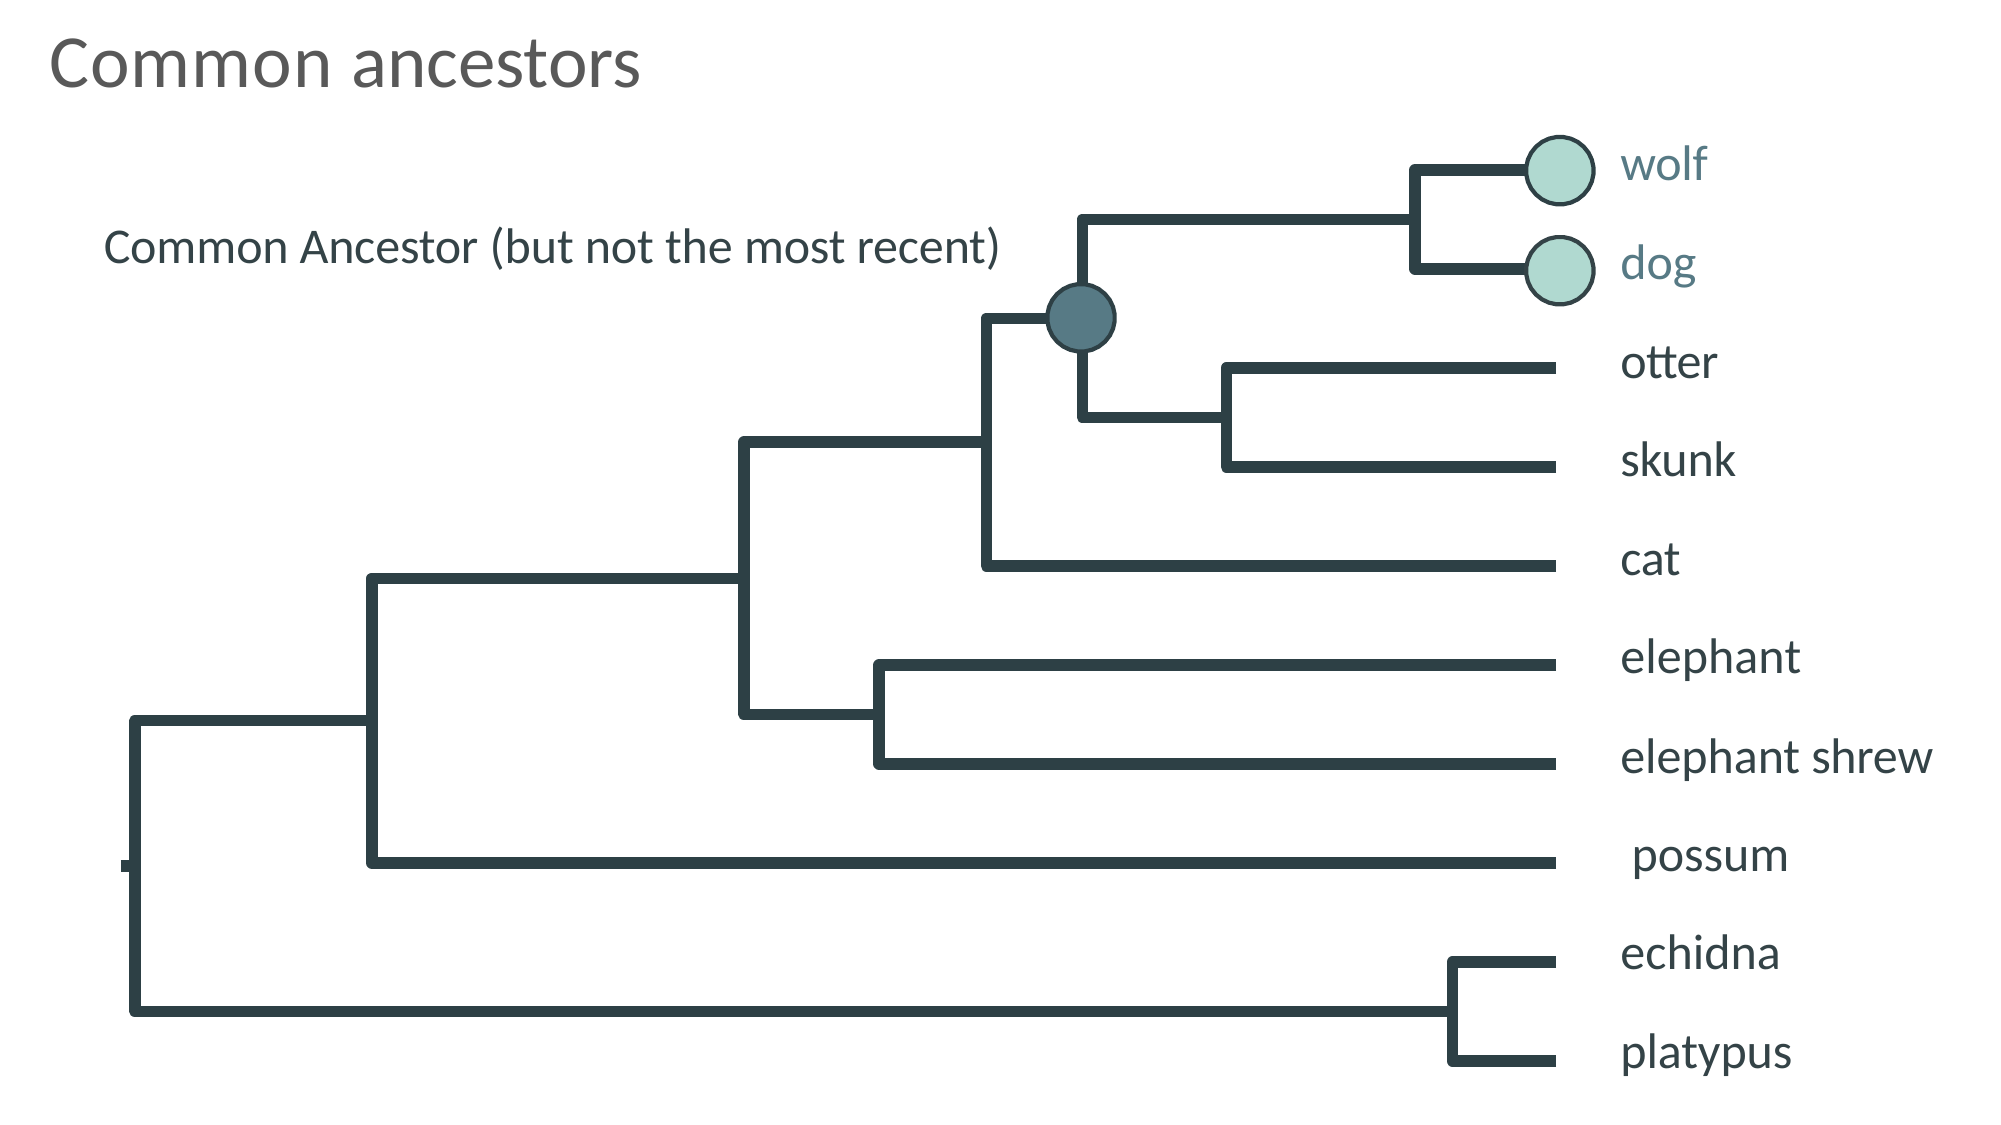

# Common ancestors
wolf
dog  otter  skunk  cat  elephant
elephant shrew  possum  echidna  platypus

Common Ancestor (but not the most recent)